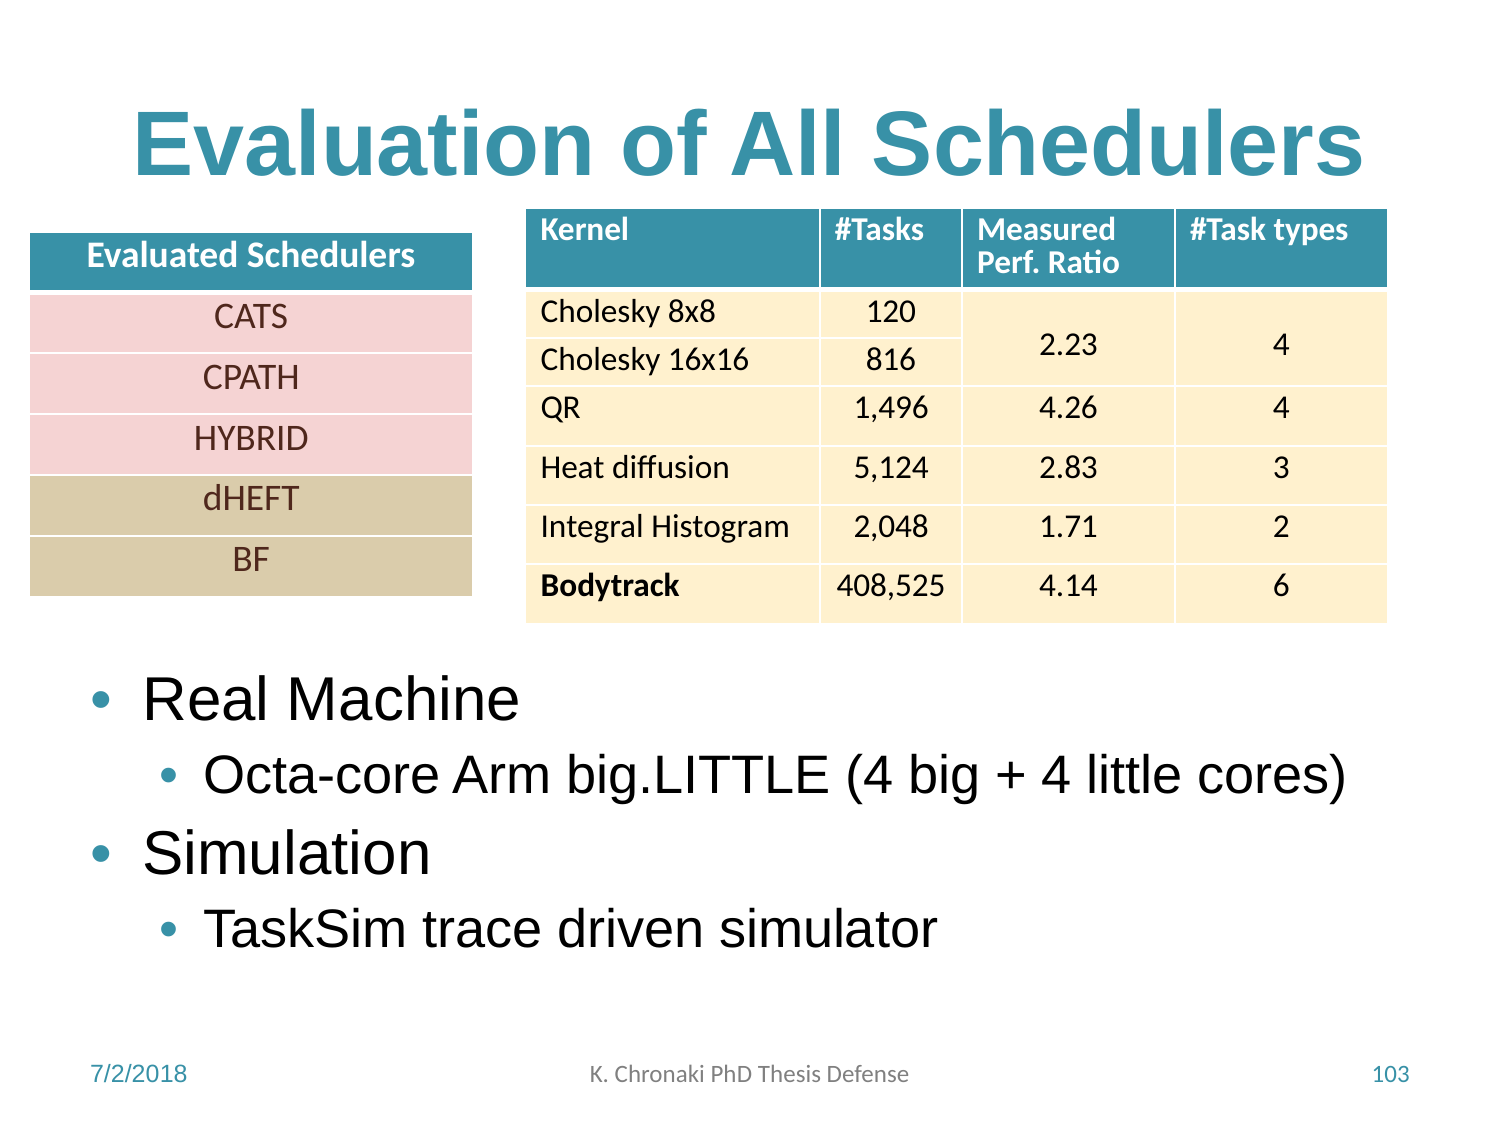

# Evaluation of All Schedulers
| Kernel | #Tasks | Measured Perf. Ratio | #Task types |
| --- | --- | --- | --- |
| Cholesky 8x8 | 120 | 2.23 | 4 |
| Cholesky 16x16 | 816 |  |  |
| QR | 1,496 | 4.26 | 4 |
| Heat diffusion | 5,124 | 2.83 | 3 |
| Integral Histogram | 2,048 | 1.71 | 2 |
| Bodytrack | 408,525 | 4.14 | 6 |
| Evaluated Schedulers |
| --- |
| CATS |
| CPATH |
| HYBRID |
| dHEFT |
| BF |
Real Machine
Octa-core Arm big.LITTLE (4 big + 4 little cores)
Simulation
TaskSim trace driven simulator

7/2/2018
K. Chronaki PhD Thesis Defense
103